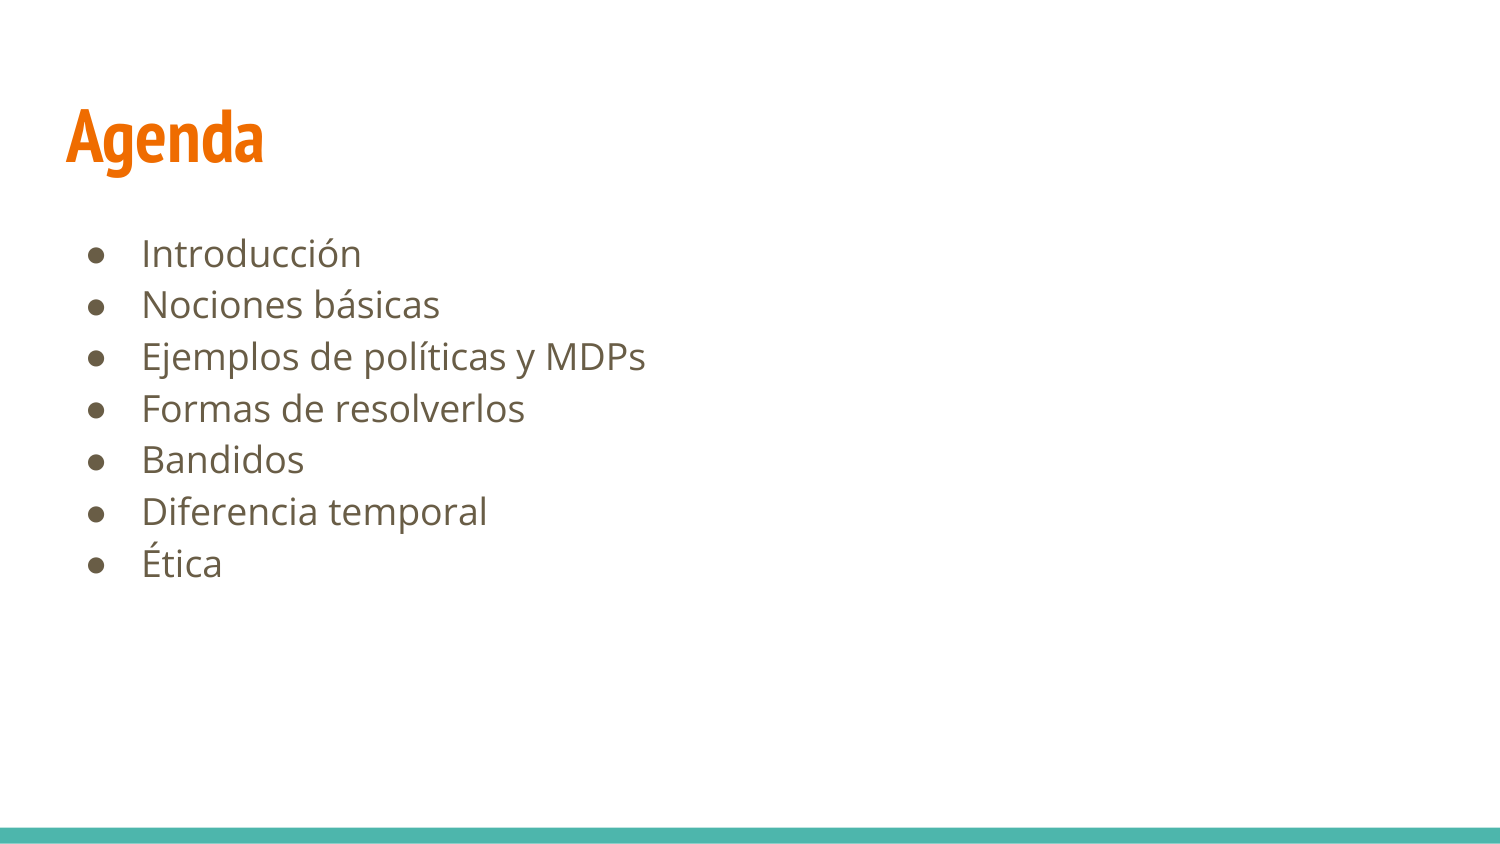

# Agenda
Introducción
Nociones básicas
Ejemplos de políticas y MDPs
Formas de resolverlos
Bandidos
Diferencia temporal
Ética